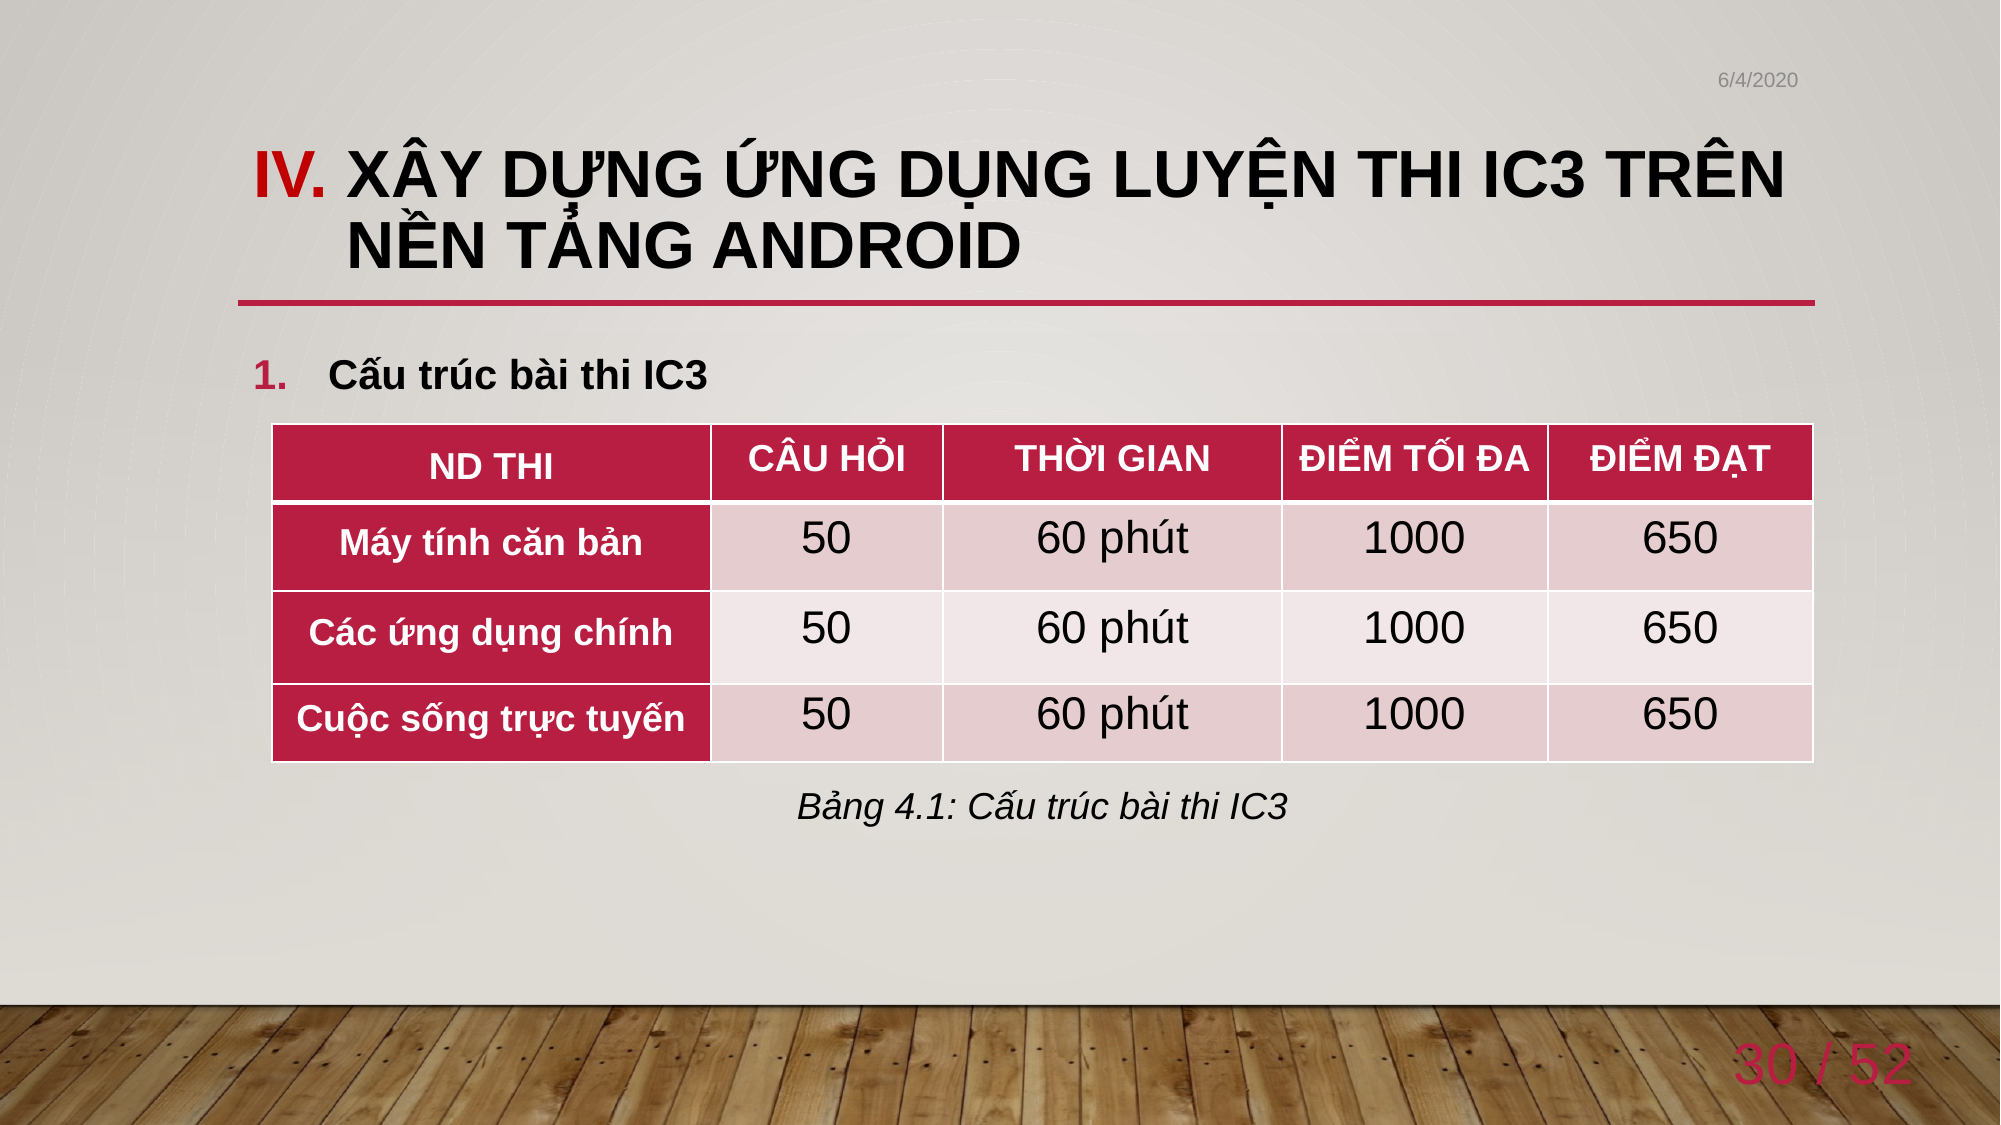

6/4/2020
# Xây dựng ứng dụng luyện thi IC3 trên nền tảng Android
Cấu trúc bài thi IC3

| ND THI | CÂU HỎI | THỜI GIAN | ĐIỂM TỐI ĐA | ĐIỂM ĐẠT |
| --- | --- | --- | --- | --- |
| Máy tính căn bản | 50 | 60 phút | 1000 | 650 |
| Các ứng dụng chính | 50 | 60 phút | 1000 | 650 |
| Cuộc sống trực tuyến | 50 | 60 phút | 1000 | 650 |
Bảng 4.1: Cấu trúc bài thi IC3
30